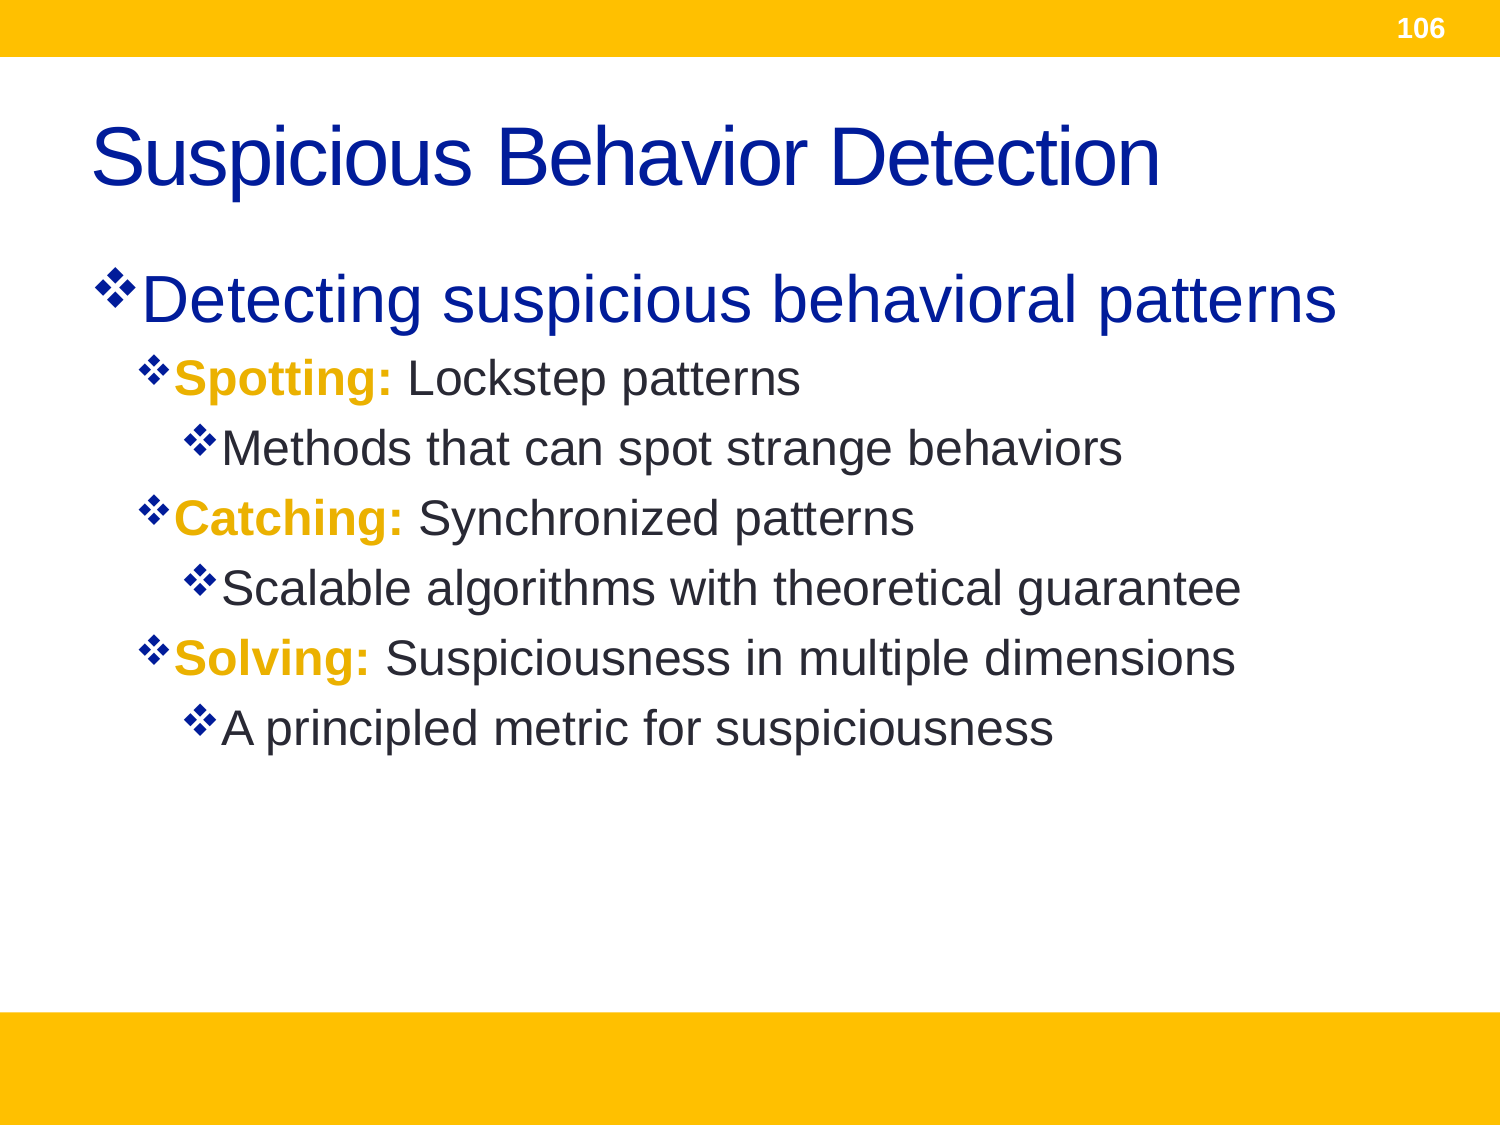

106
# Suspicious Behavior Detection
Detecting suspicious behavioral patterns
Spotting: Lockstep patterns
Methods that can spot strange behaviors
Catching: Synchronized patterns
Scalable algorithms with theoretical guarantee
Solving: Suspiciousness in multiple dimensions
A principled metric for suspiciousness